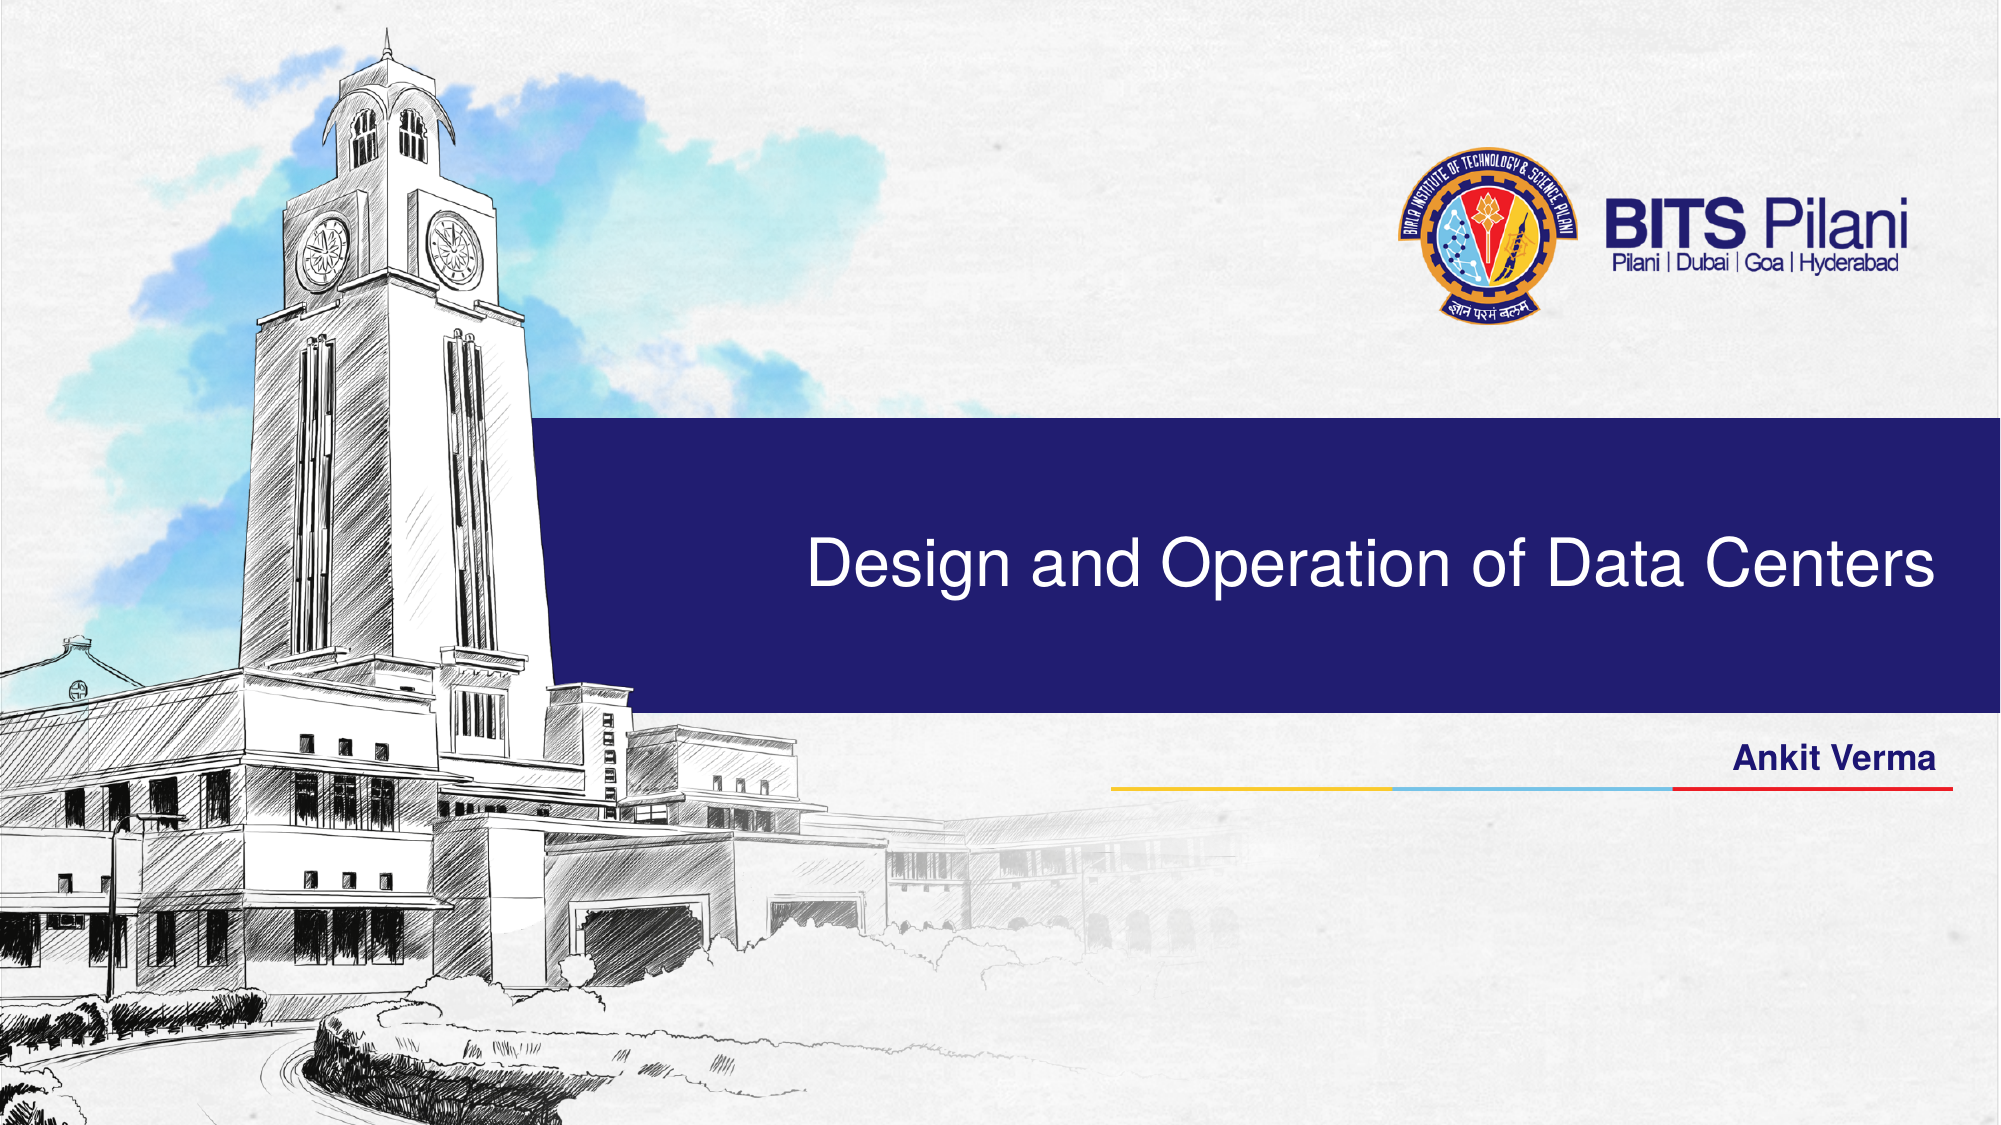

# Design and Operation of Data Centers
Ankit Verma